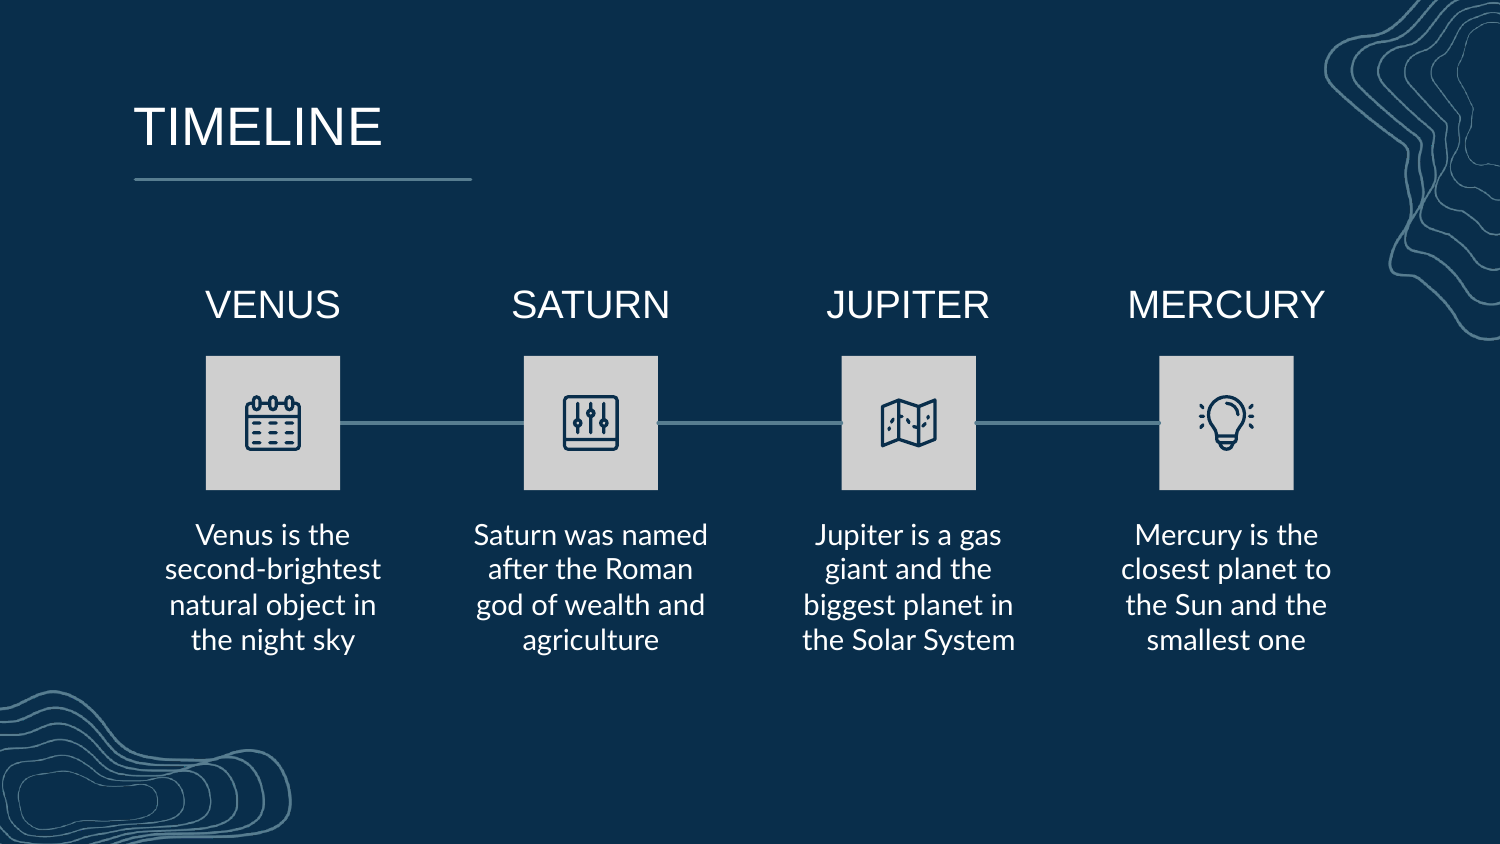

# TIMELINE
VENUS
SATURN
JUPITER
MERCURY

Venus is the second-brightest natural object in the night sky
Saturn was named after the Roman god of wealth and agriculture
Jupiter is a gas giant and the biggest planet in the Solar System
Mercury is the closest planet to the Sun and the smallest one